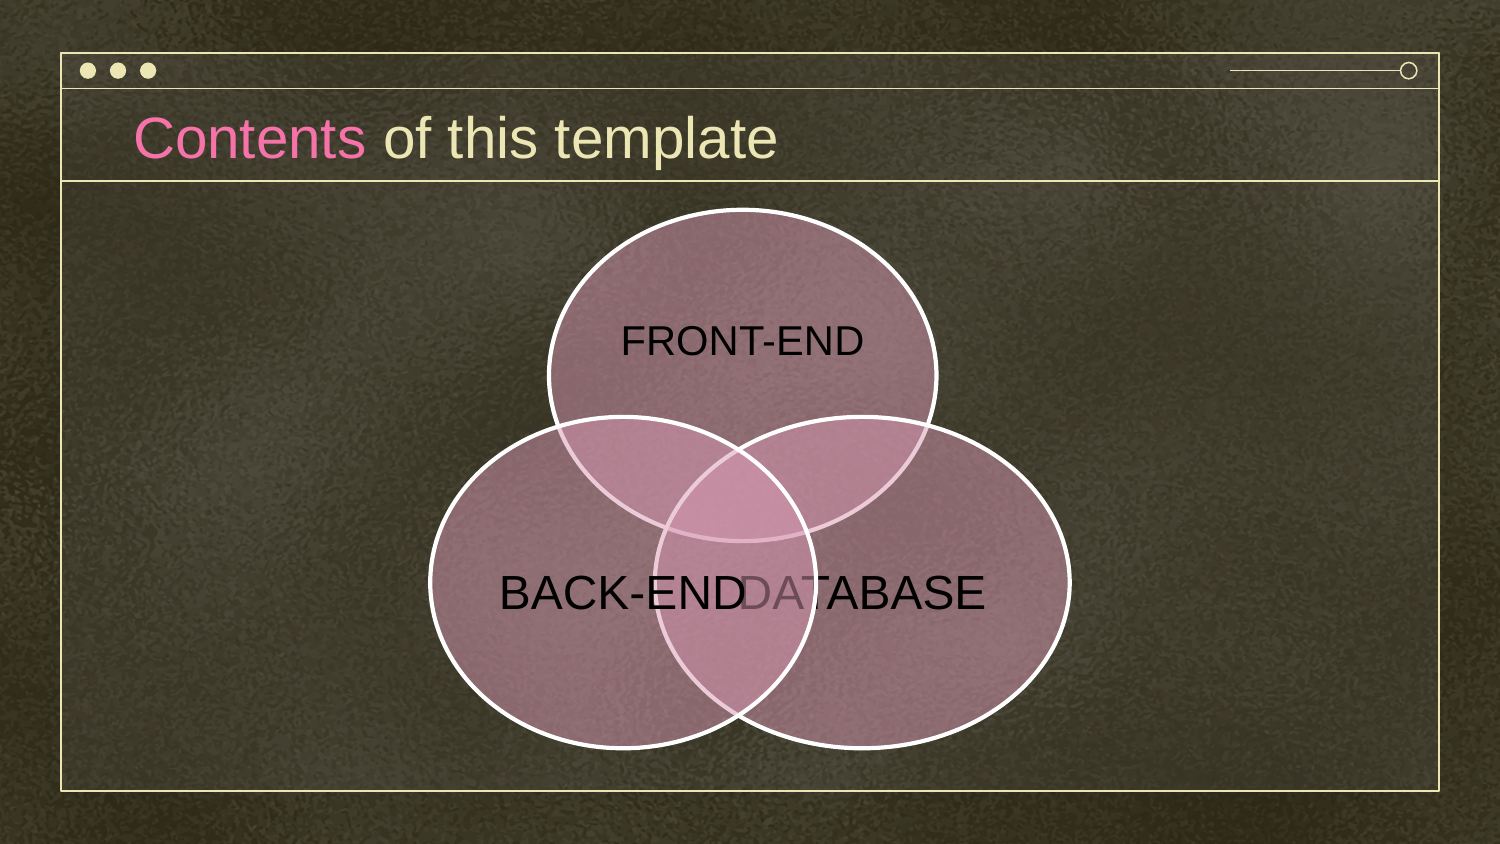

# Contents of this template
FRONT-END
DATABASE
BACK-END